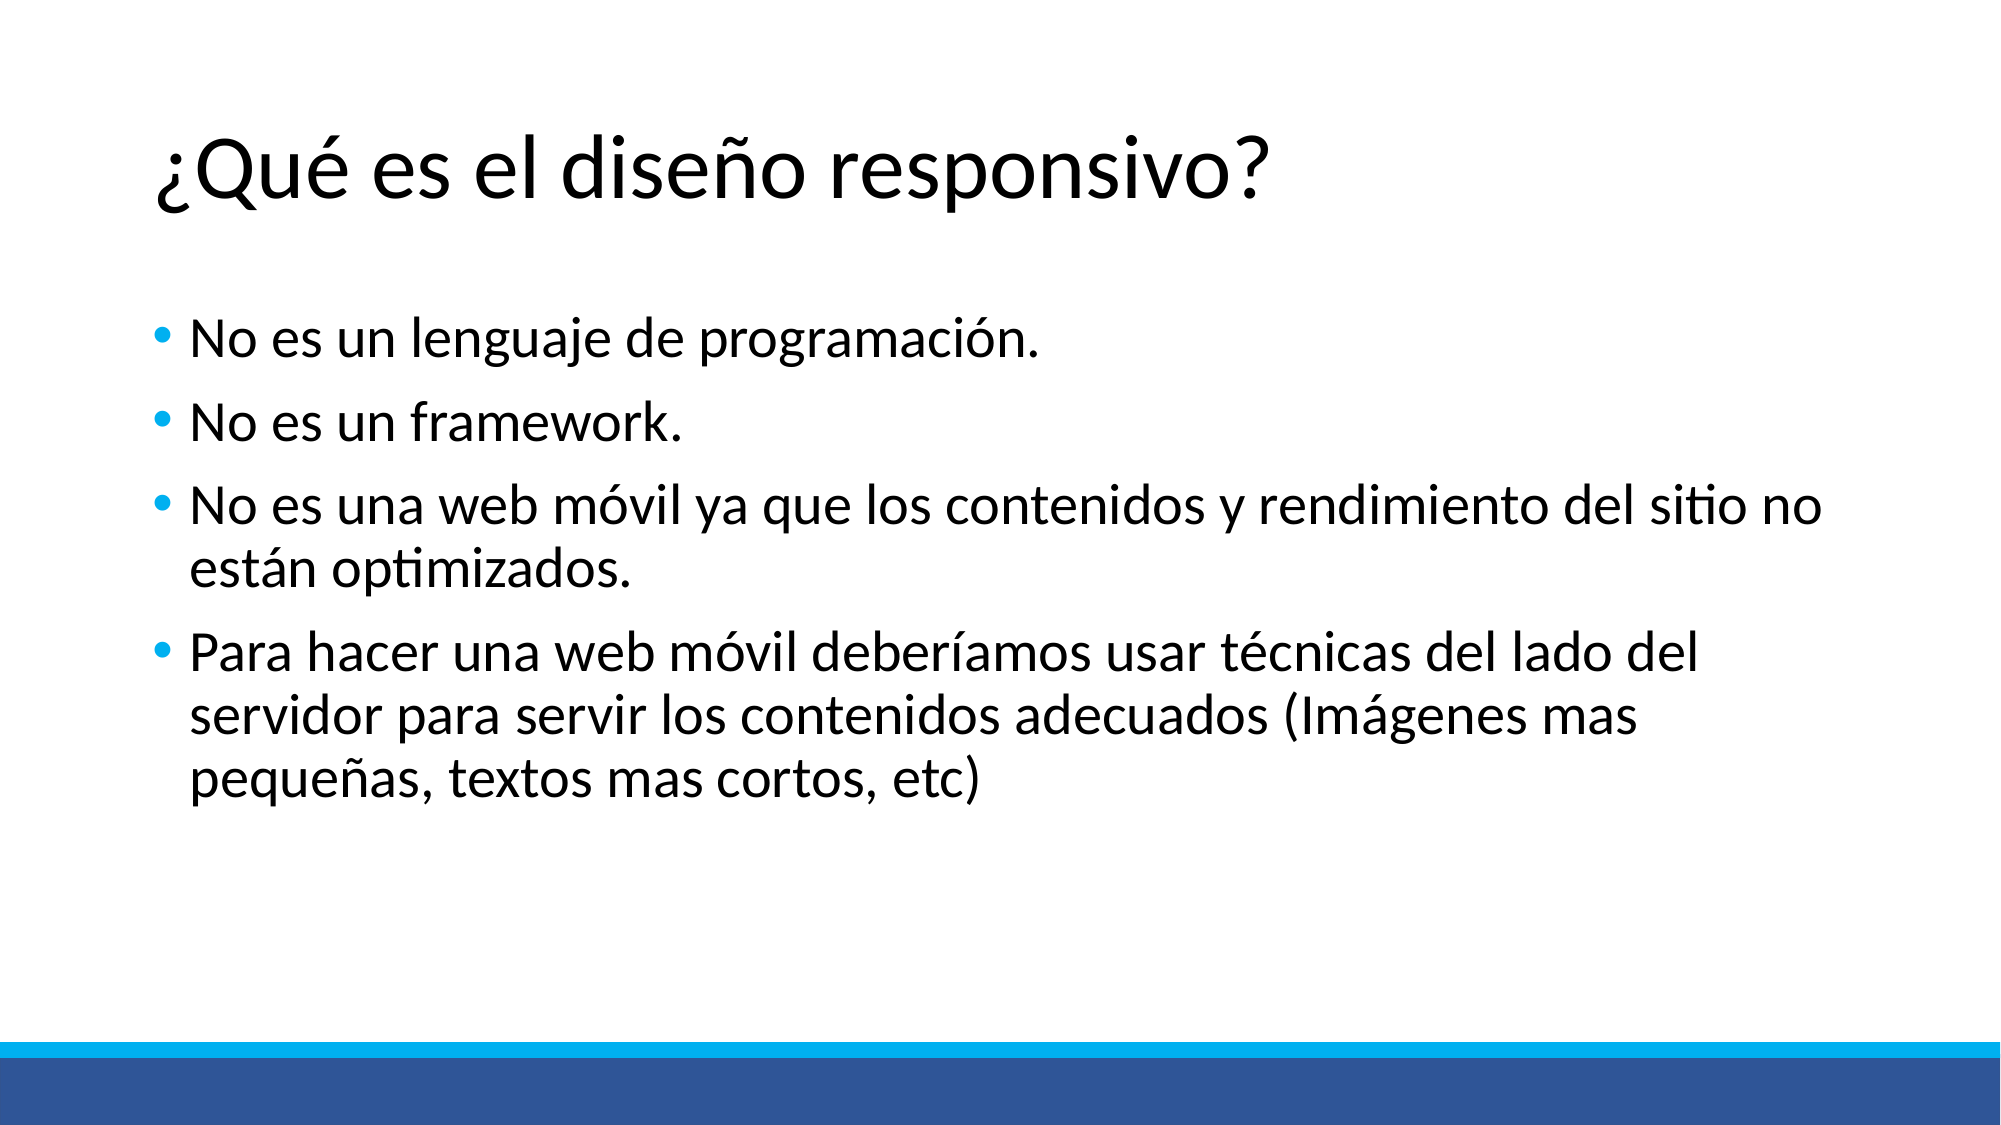

# ¿Qué es el diseño responsivo?
No es un lenguaje de programación.
No es un framework.
No es una web móvil ya que los contenidos y rendimiento del sitio no están optimizados.
Para hacer una web móvil deberíamos usar técnicas del lado del servidor para servir los contenidos adecuados (Imágenes mas pequeñas, textos mas cortos, etc)